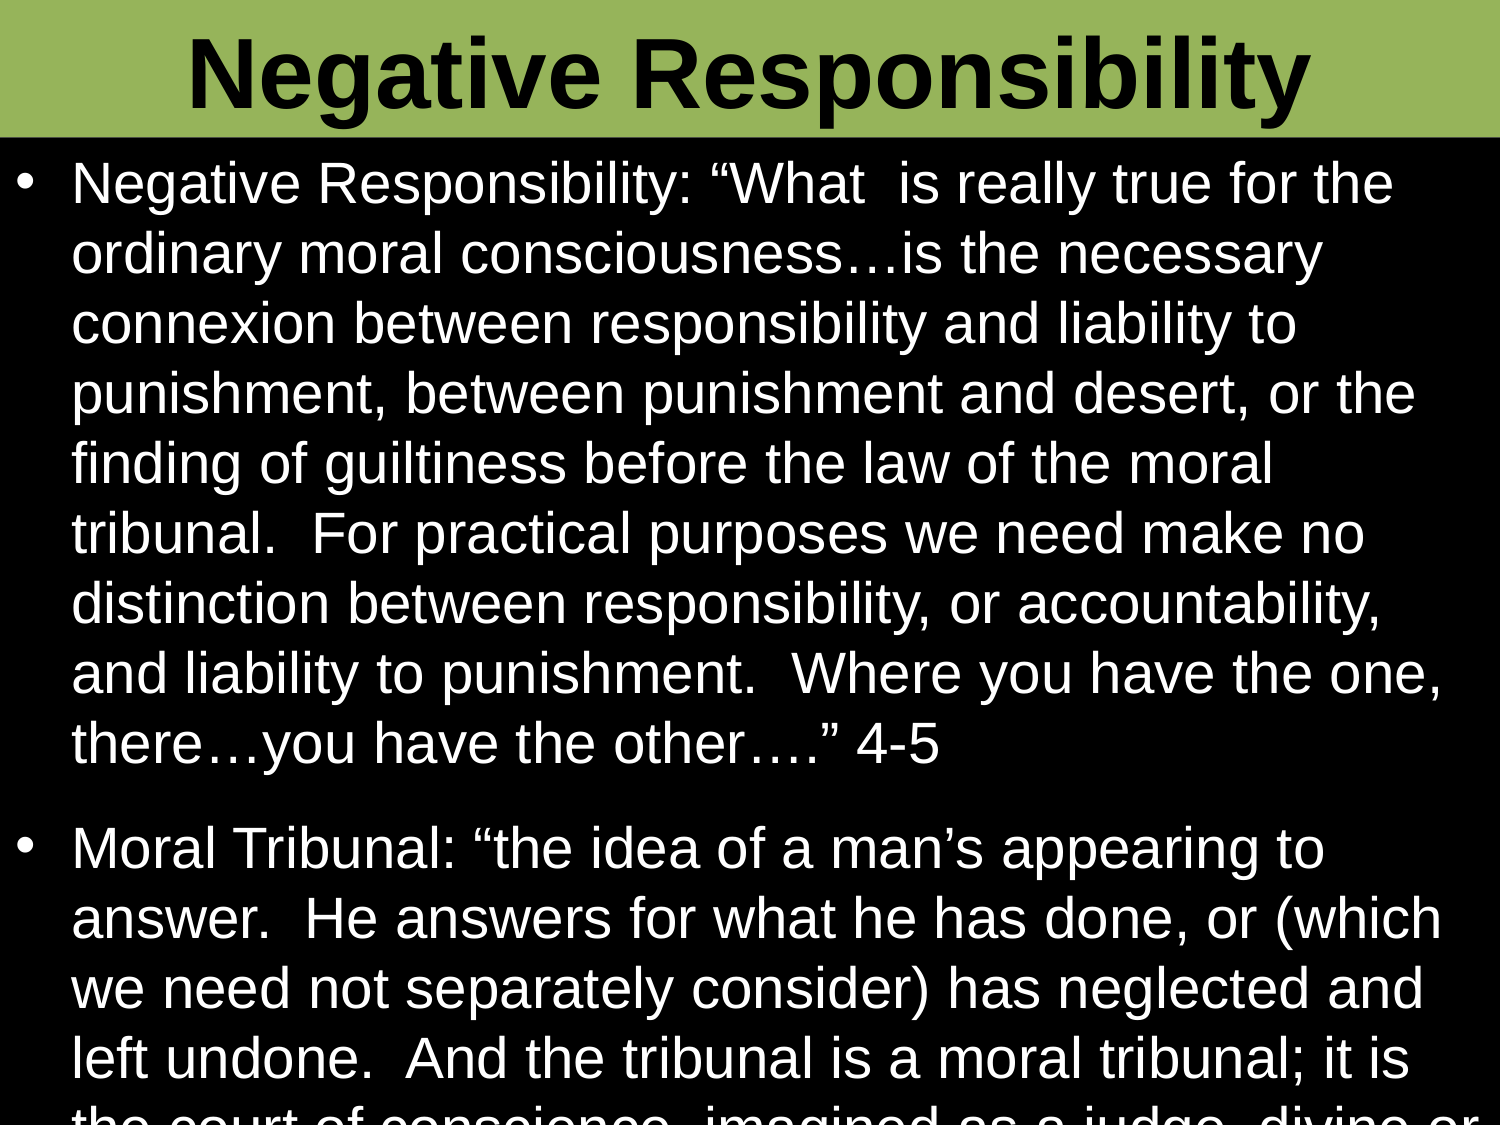

# Negative Responsibility
Negative Responsibility: “What  is really true for the ordinary moral consciousness…is the necessary connexion between responsibility and liability to punishment, between punishment and desert, or the finding of guiltiness before the law of the moral tribunal.  For practical purposes we need make no distinction between responsibility, or accountability, and liability to punishment.  Where you have the one, there…you have the other….” 4-5

Moral Tribunal: “the idea of a man’s appearing to answer.  He answers for what he has done, or (which we need not separately consider) has neglected and left undone.  And the tribunal is a moral tribunal; it is the court of conscience, imagined as a judge, divine or human, external or internal.” 3